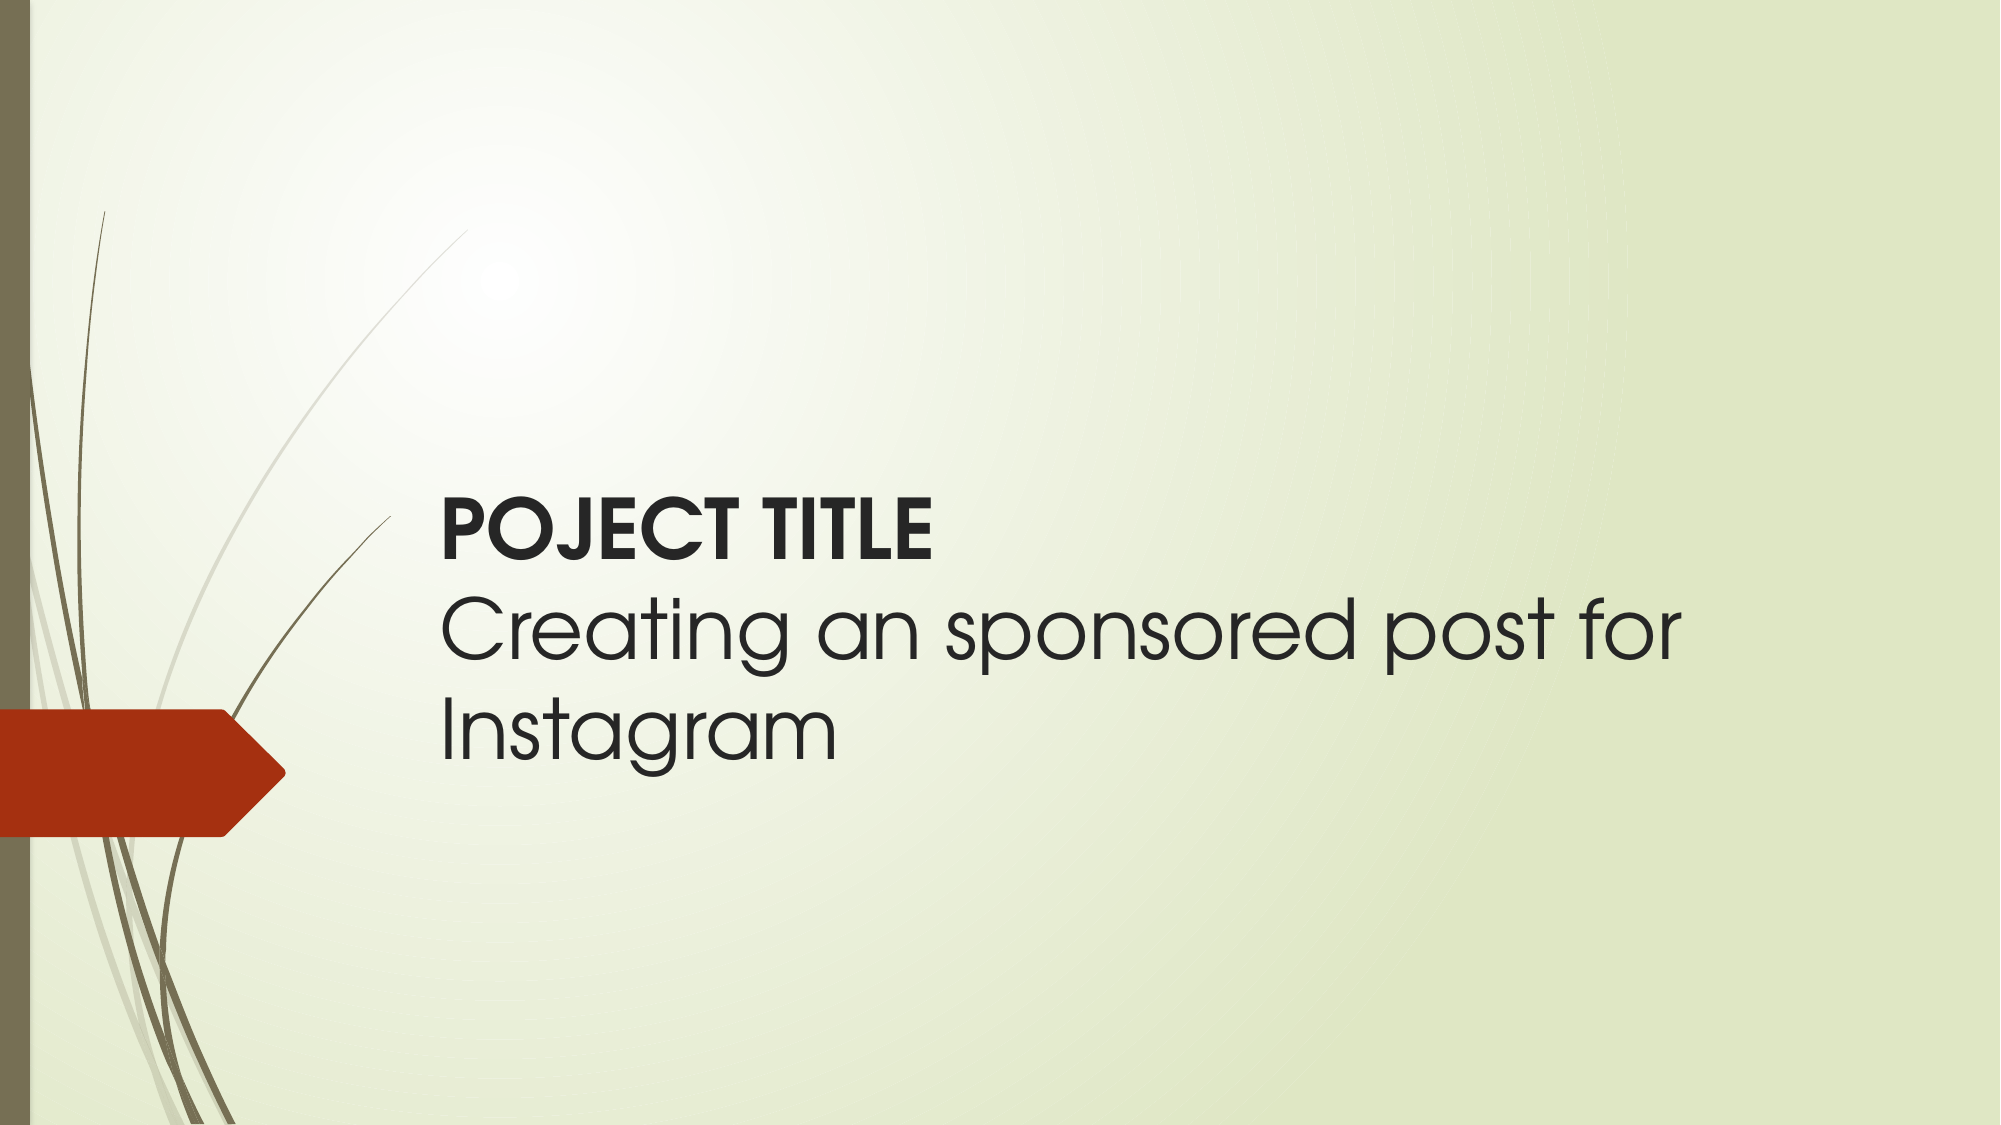

# POJECT TITLE Creating an sponsored post for Instagram